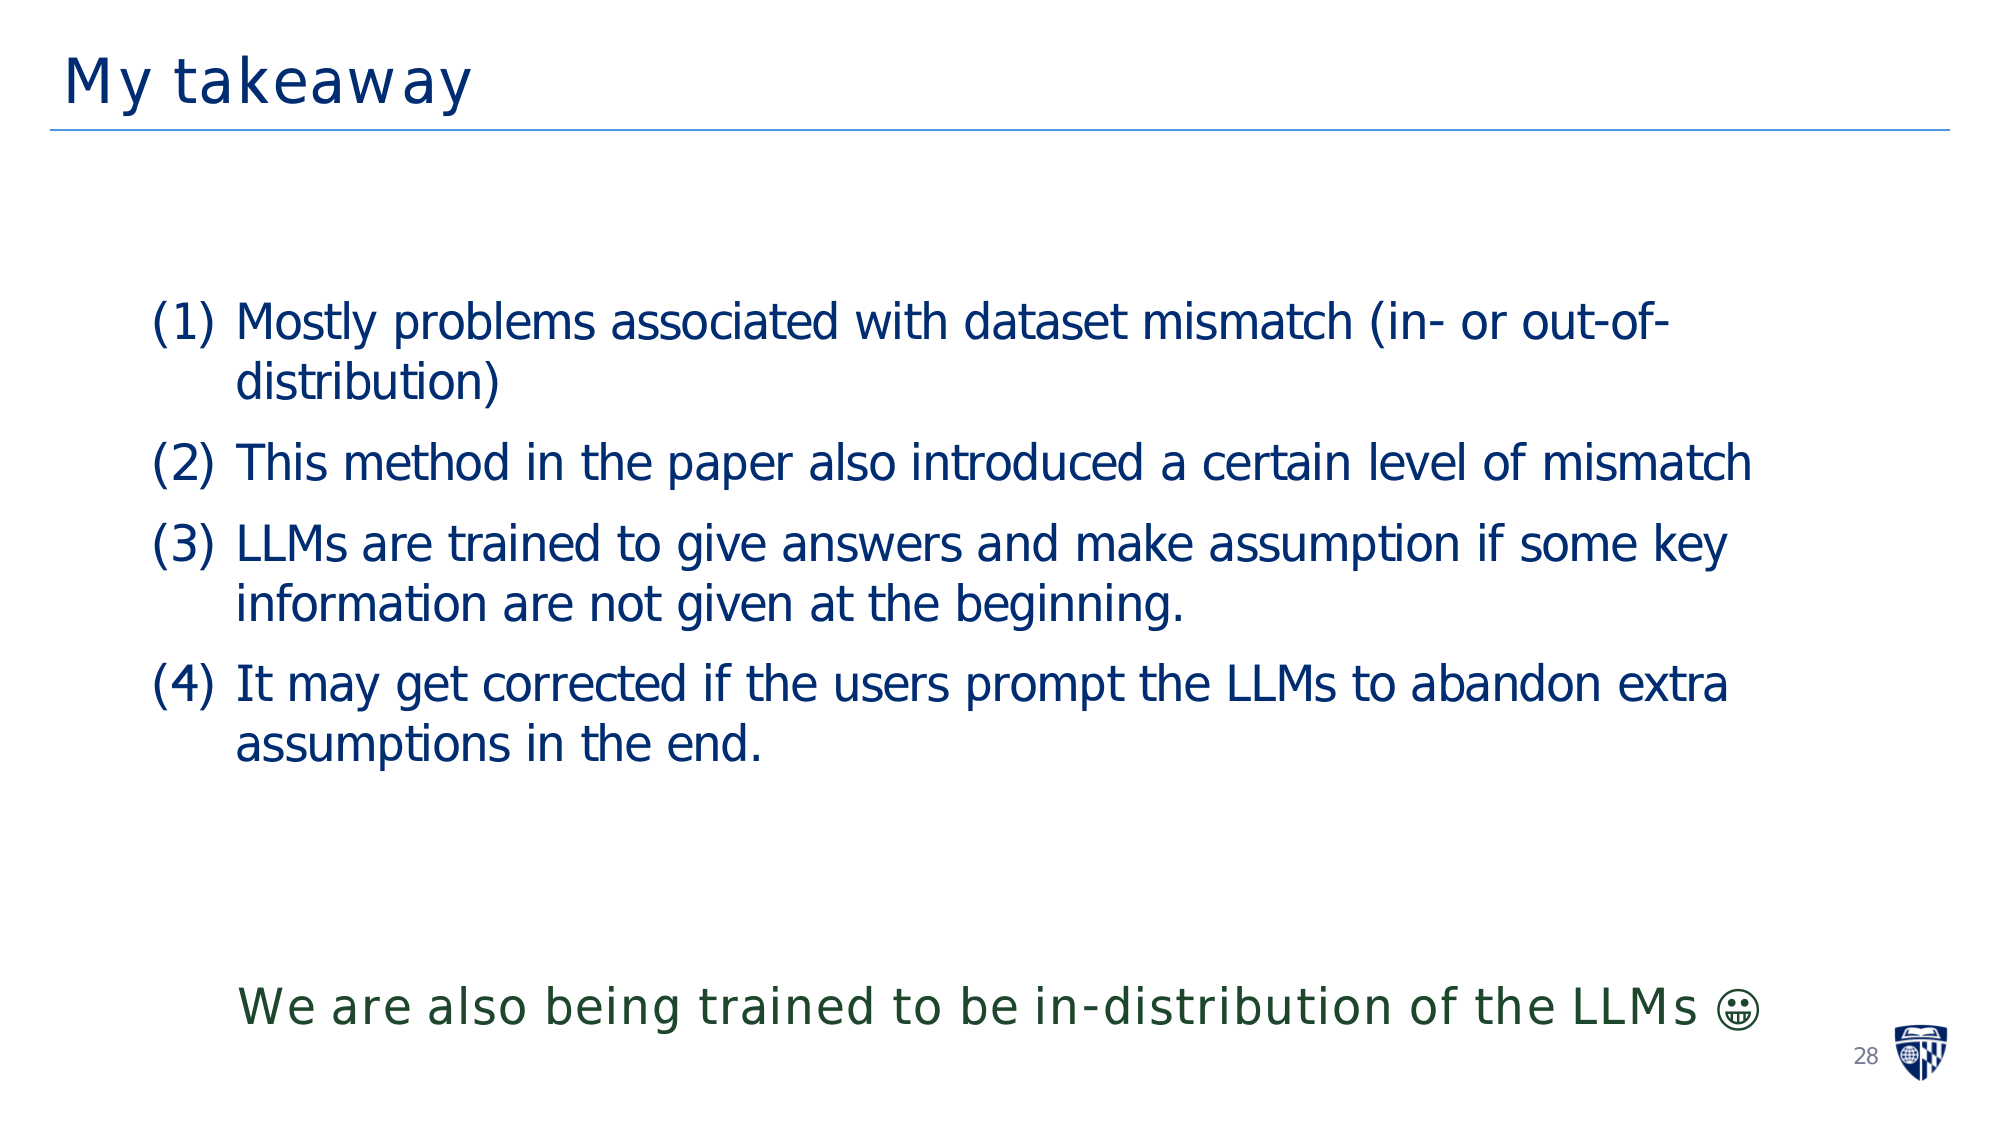

# My takeaway
Mostly problems associated with dataset mismatch (in- or out-of-distribution)
This method in the paper also introduced a certain level of mismatch
LLMs are trained to give answers and make assumption if some key information are not given at the beginning.
It may get corrected if the users prompt the LLMs to abandon extra assumptions in the end.
We are also being trained to be in-distribution of the LLMs 😀
28